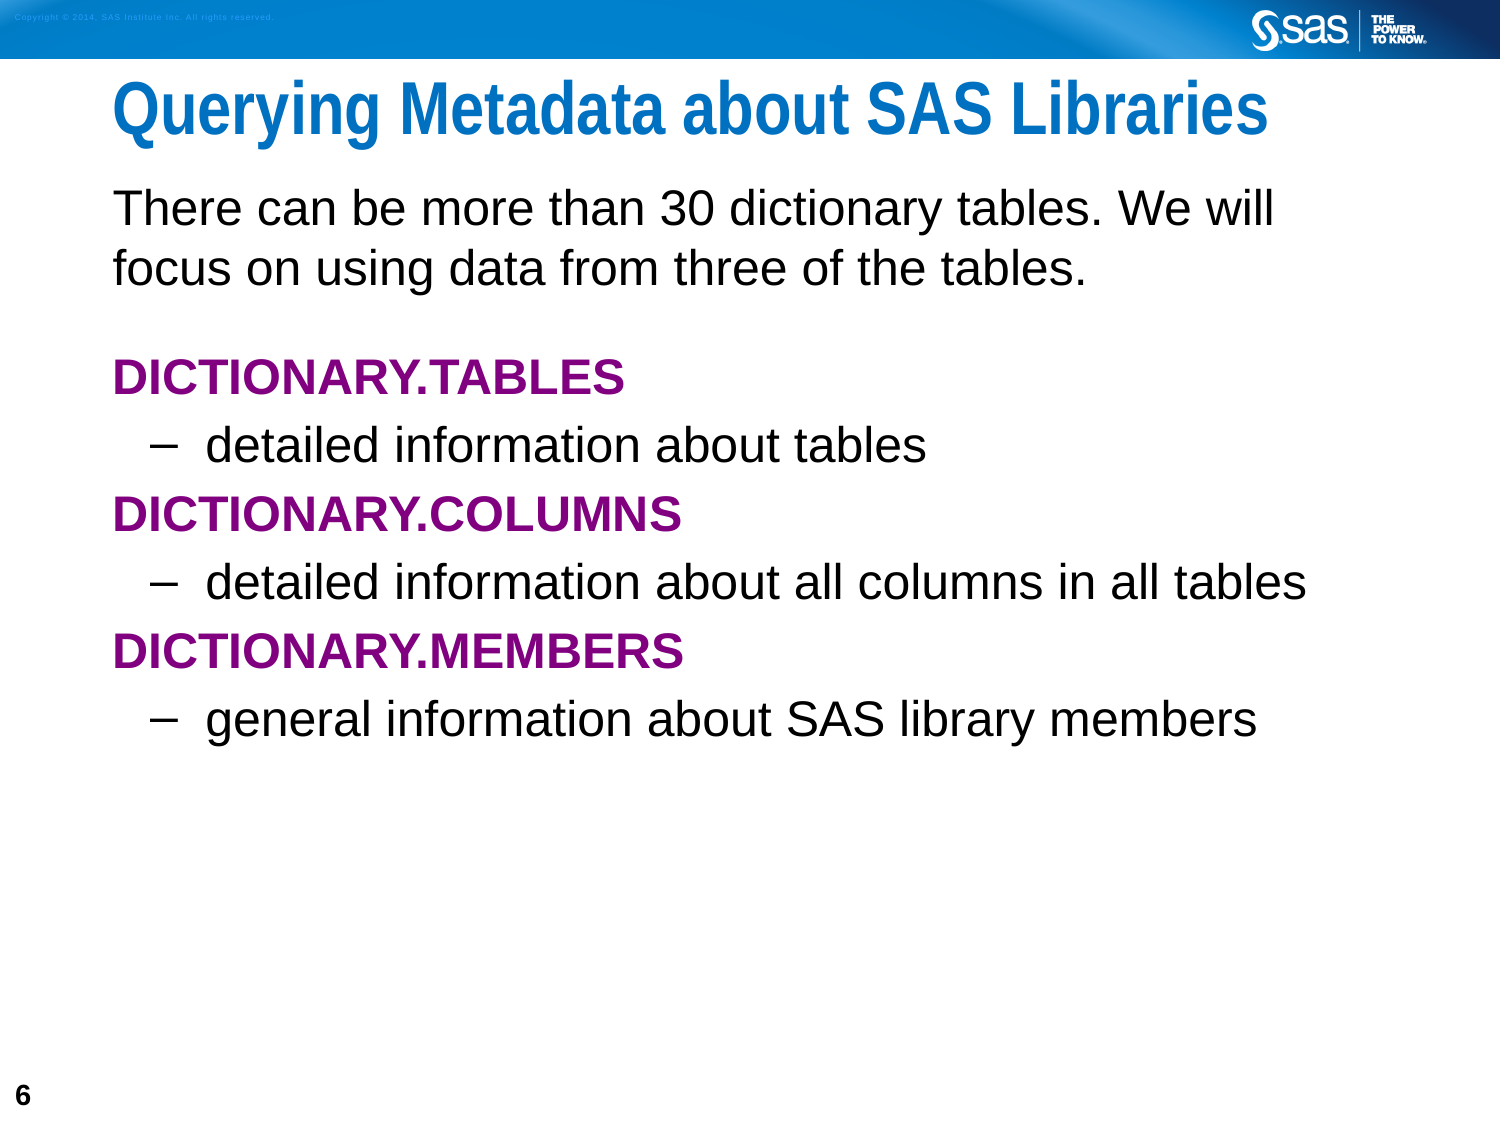

# Querying Metadata about SAS Libraries
There can be more than 30 dictionary tables. We will focus on using data from three of the tables.

DICTIONARY.TABLES
detailed information about tables
DICTIONARY.COLUMNS
detailed information about all columns in all tables
DICTIONARY.MEMBERS
general information about SAS library members